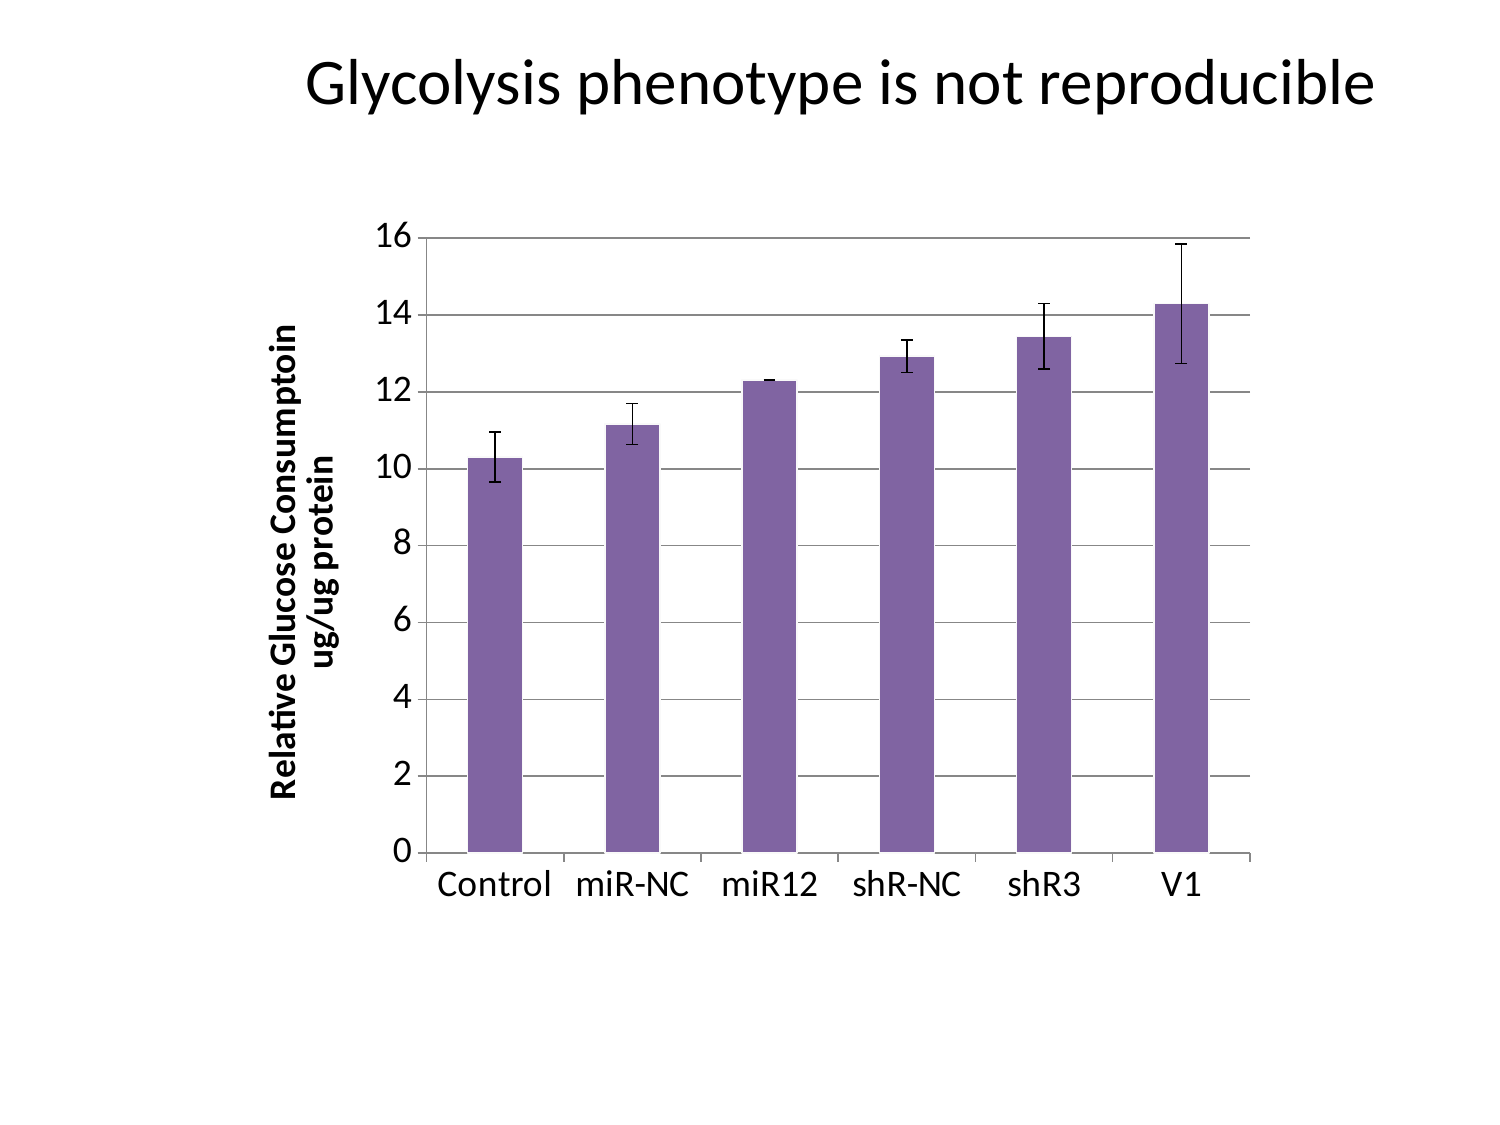

# Glycolysis phenotype is not reproducible

### Chart

| Category |  |
|---|---|
| Control | 10.30210016940458 |
| miR-NC | 11.16198558670415 |
| miR12 | 12.3106077394105 |
| shR-NC | 12.9327535044666 |
| shR3 | 13.44757197855332 |
| V1 | 14.2968110175384 |